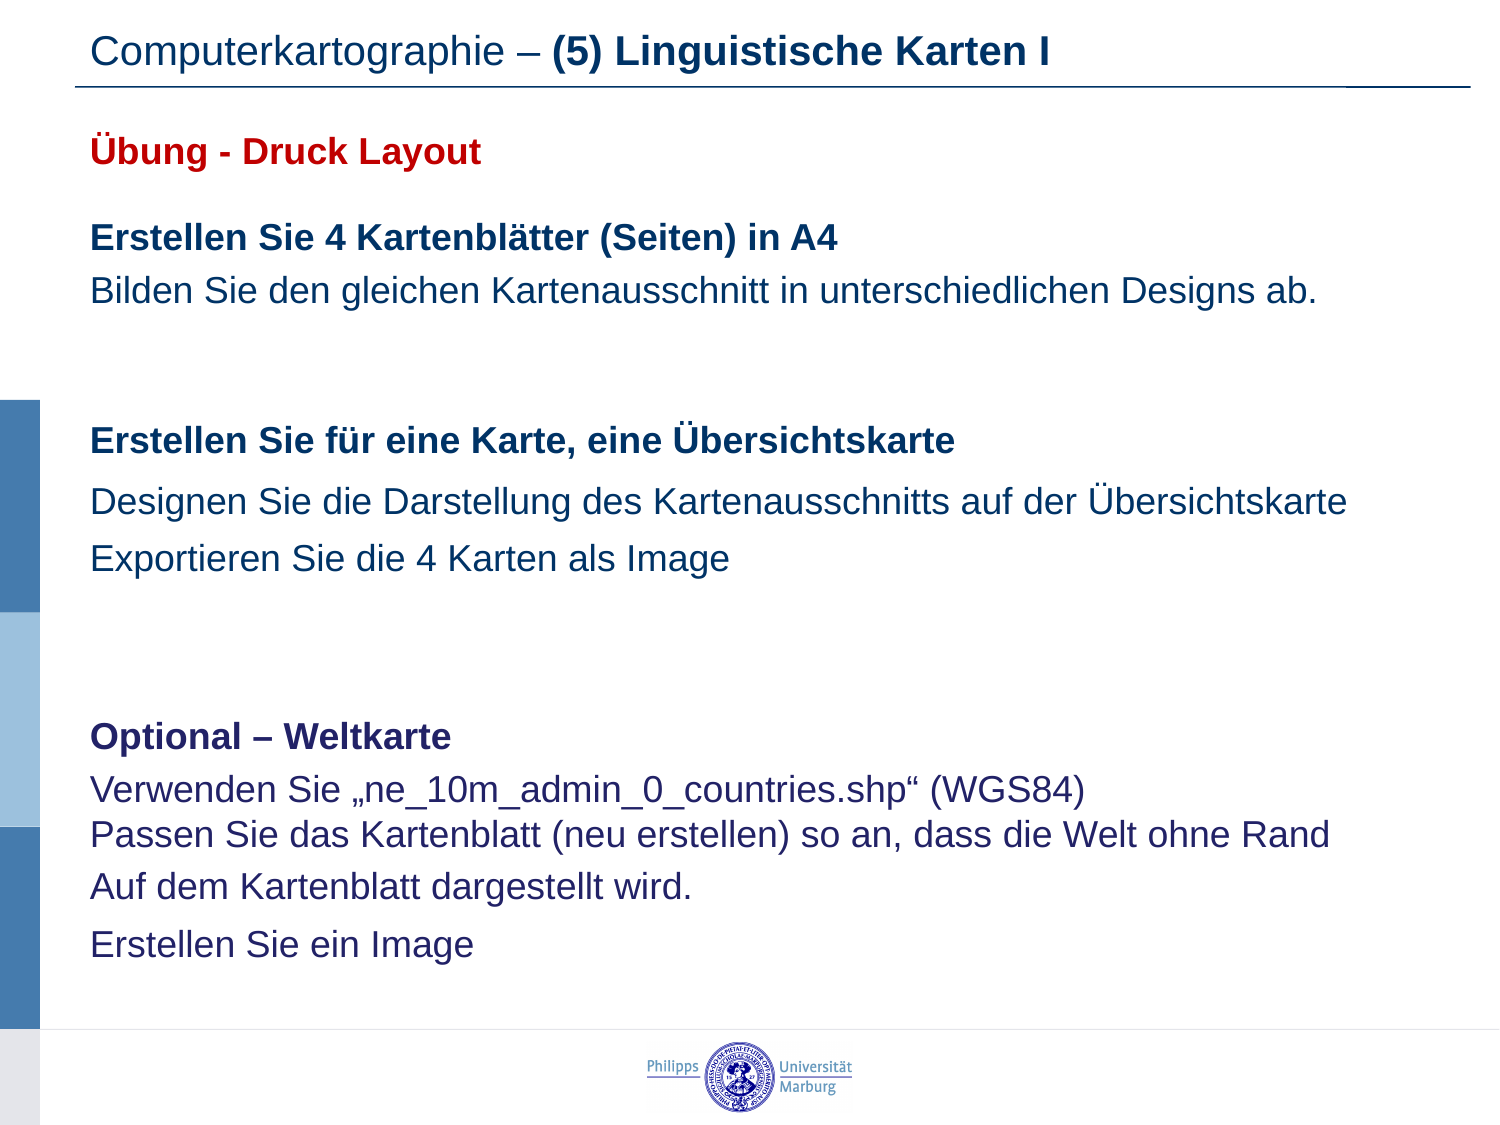

Computerkartographie – (5) Linguistische Karten I

Übung - Druck Layout
Erstellen Sie 4 Kartenblätter (Seiten) in A4
Bilden Sie den gleichen Kartenausschnitt in unterschiedlichen Designs ab.
Erstellen Sie für eine Karte, eine Übersichtskarte
Designen Sie die Darstellung des Kartenausschnitts auf der Übersichtskarte
Exportieren Sie die 4 Karten als Image
Optional – Weltkarte
Verwenden Sie „ne_10m_admin_0_countries.shp“ (WGS84)
Passen Sie das Kartenblatt (neu erstellen) so an, dass die Welt ohne Rand
Auf dem Kartenblatt dargestellt wird.
Erstellen Sie ein Image